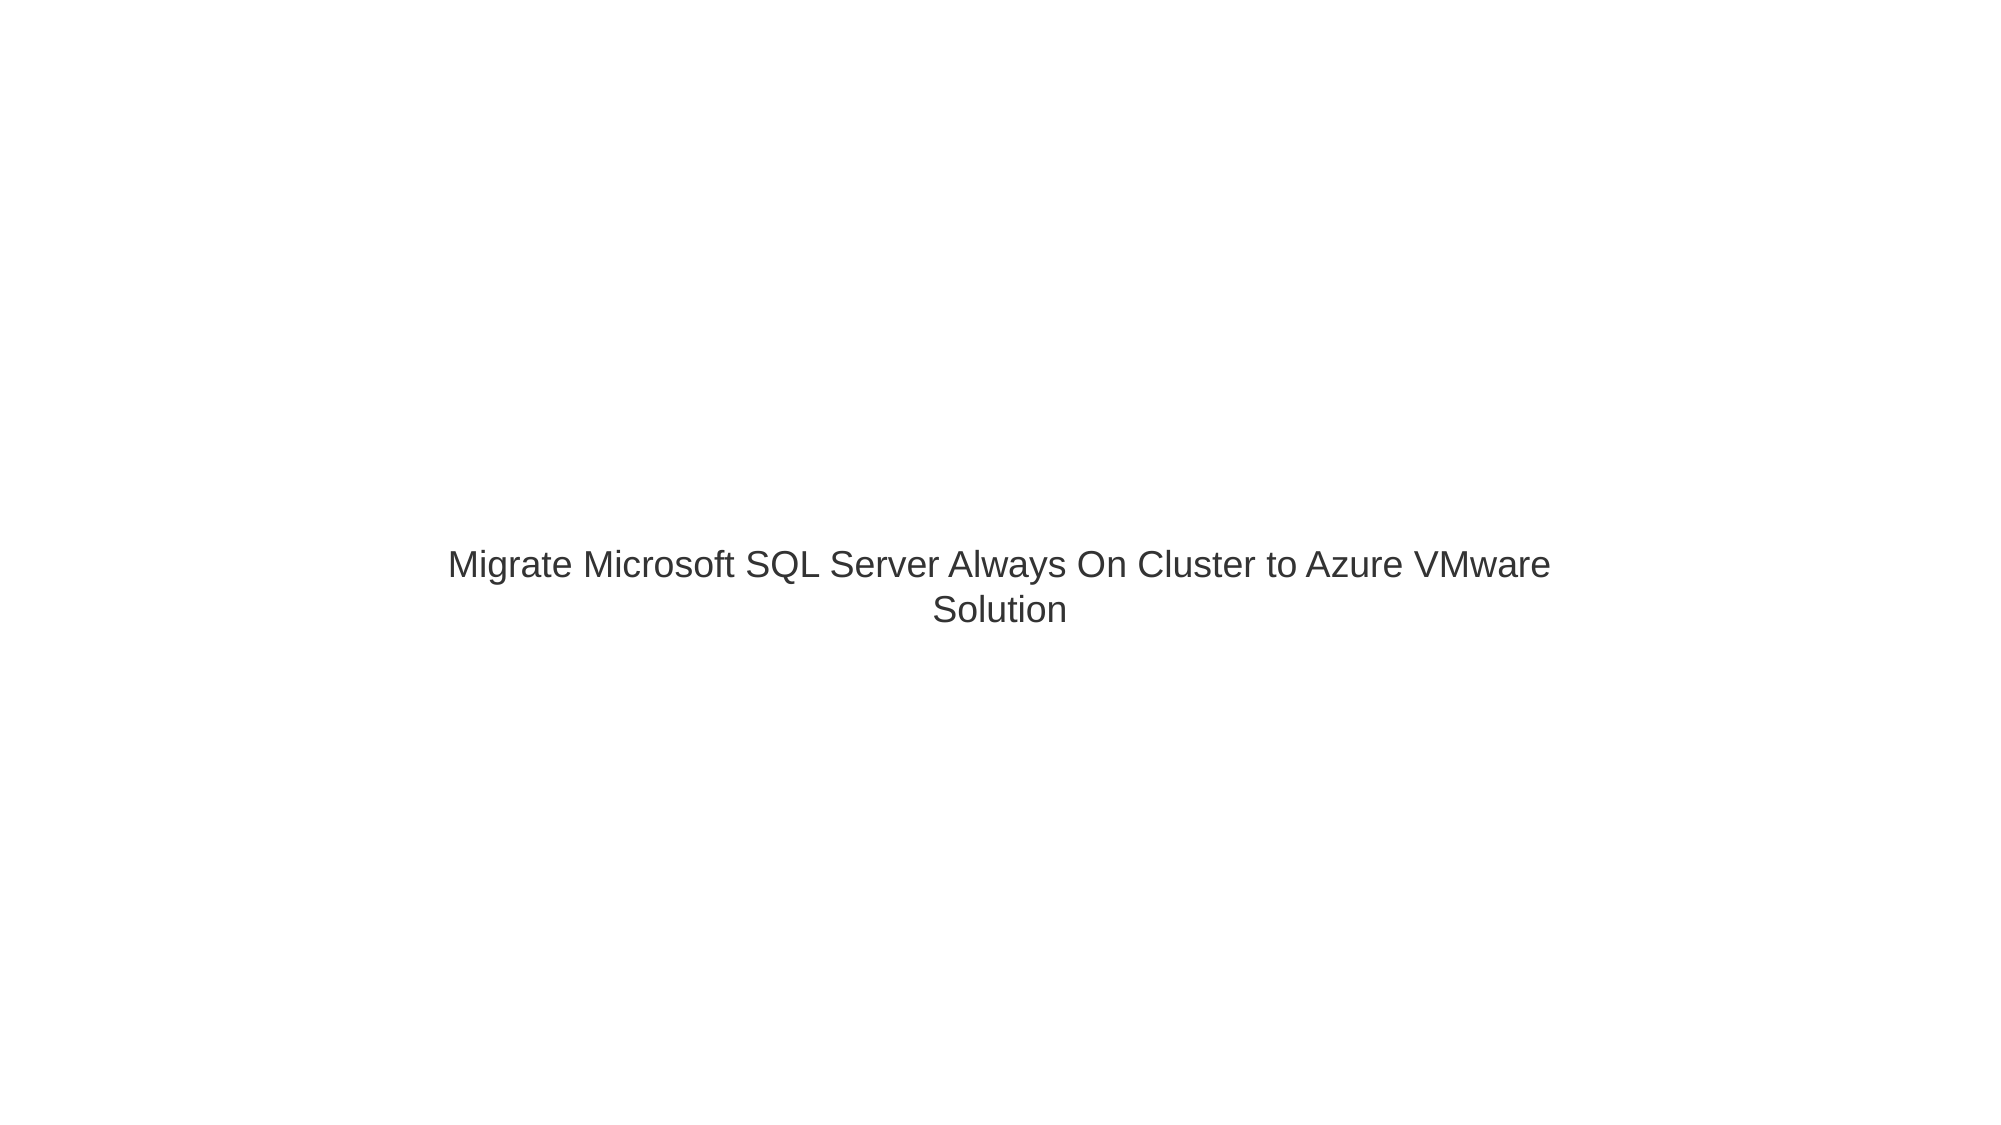

Migrate Microsoft SQL Server Always On Cluster to Azure VMware Solution